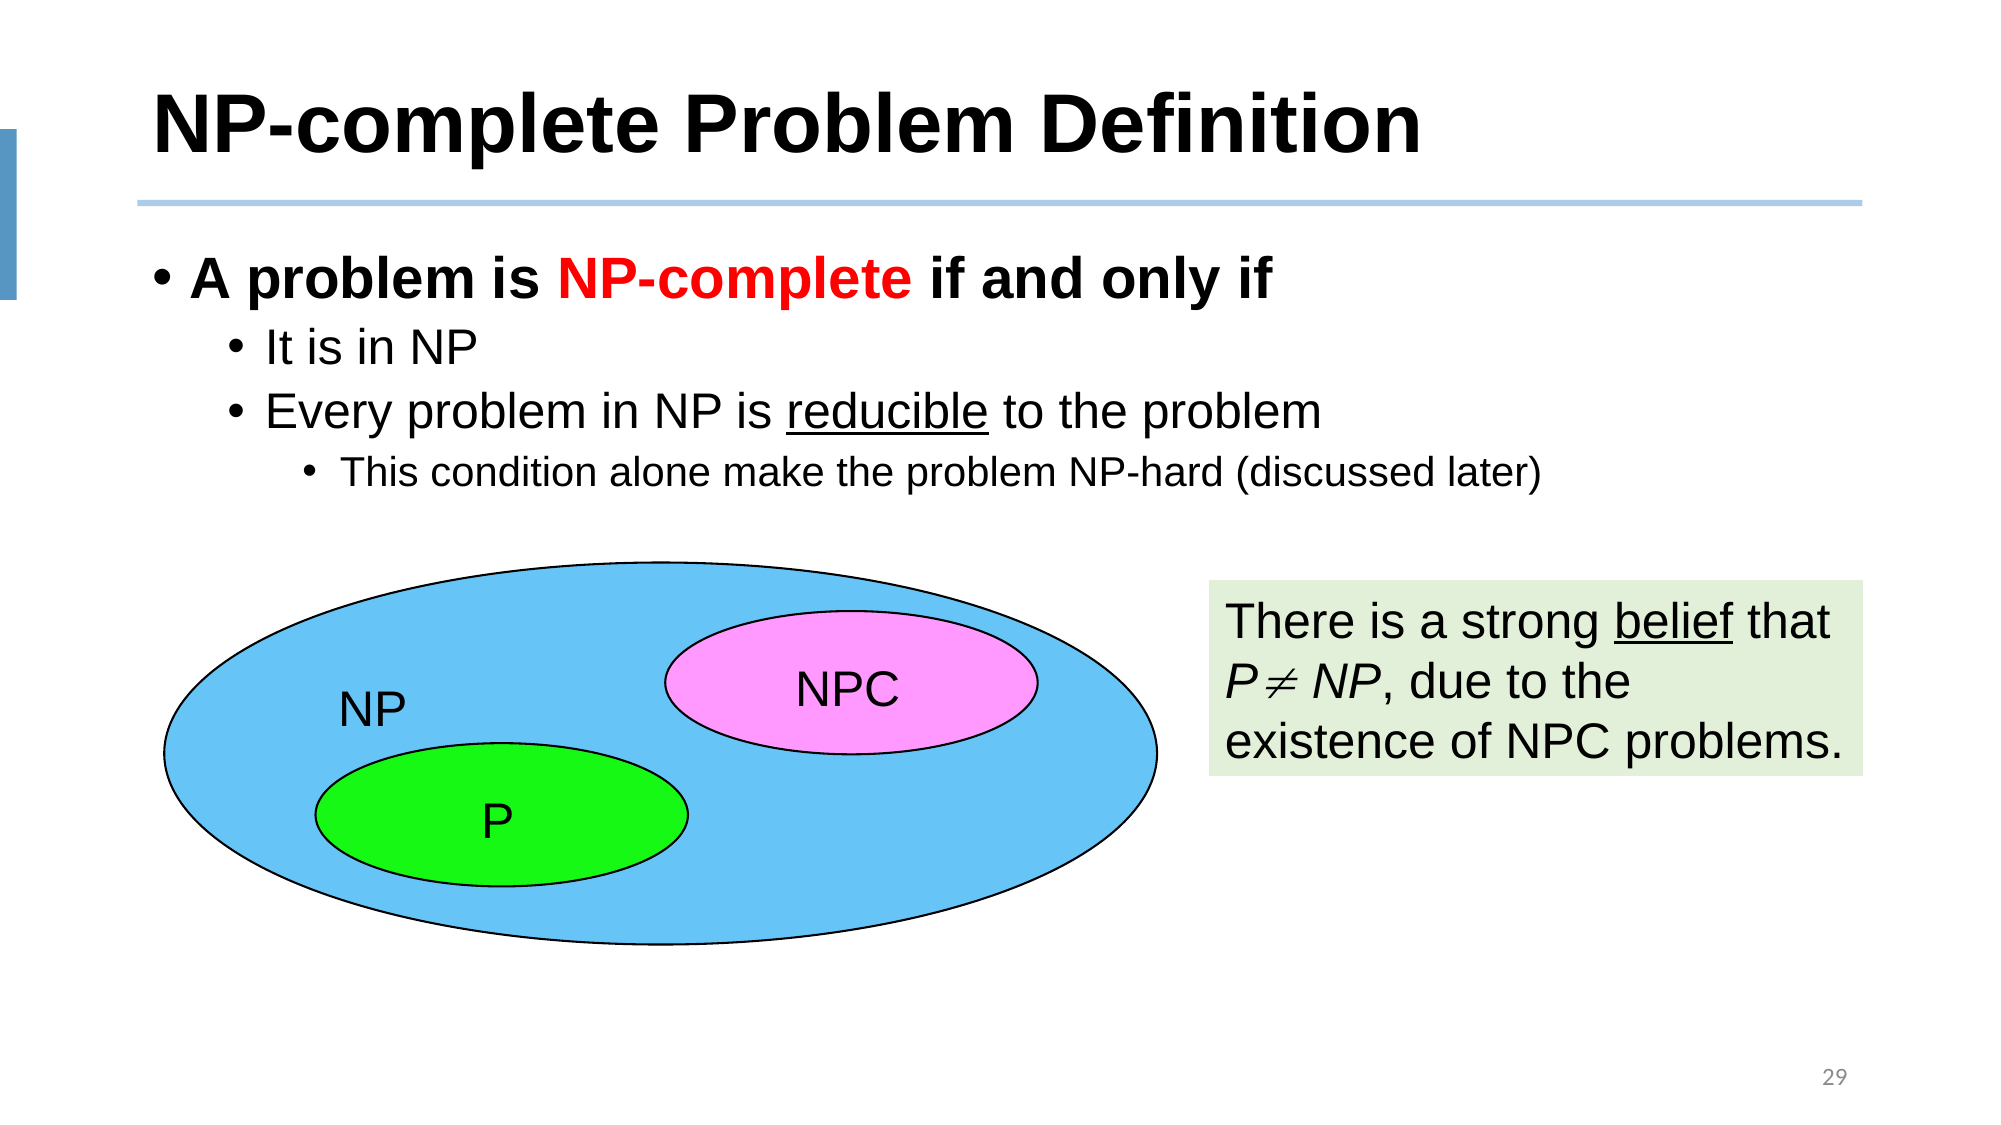

# NP-complete Problem Definition
A problem is NP-complete if and only if
It is in NP
Every problem in NP is reducible to the problem
This condition alone make the problem NP-hard (discussed later)

NP
There is a strong belief that P≠ NP, due to the existence of NPC problems.

NPC

P
29